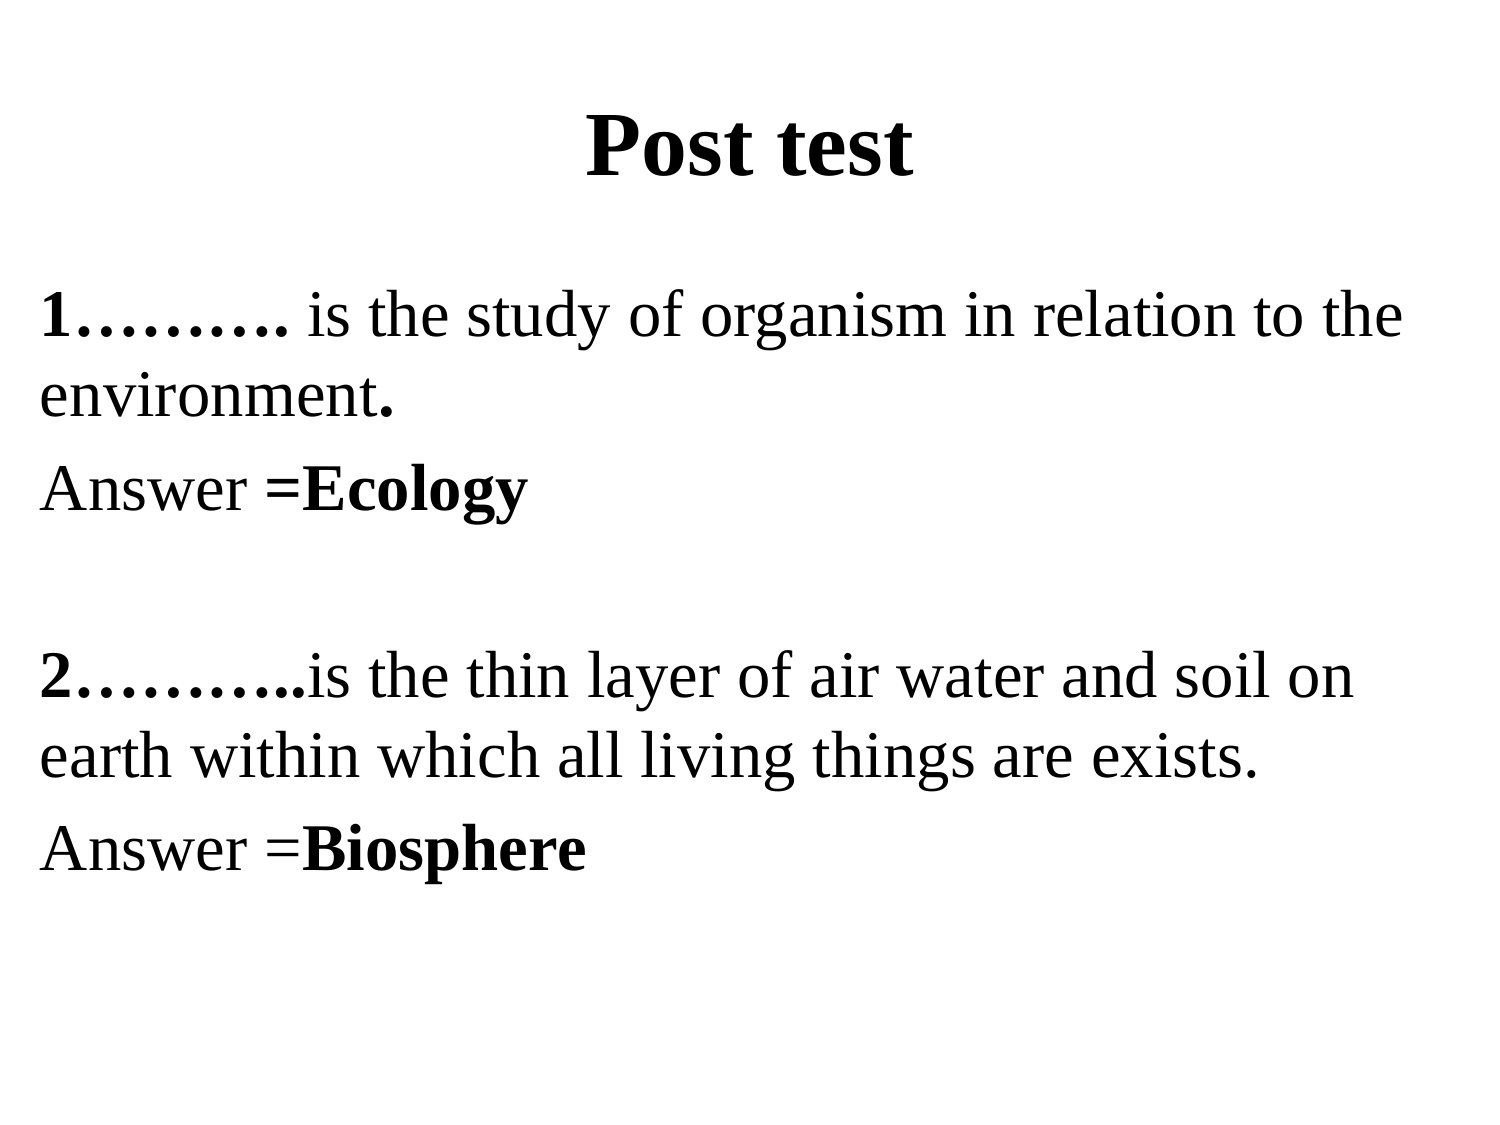

# Post test
1………. is the study of organism in relation to the environment.
Answer =Ecology

2………..is the thin layer of air water and soil on earth within which all living things are exists.
Answer =Biosphere